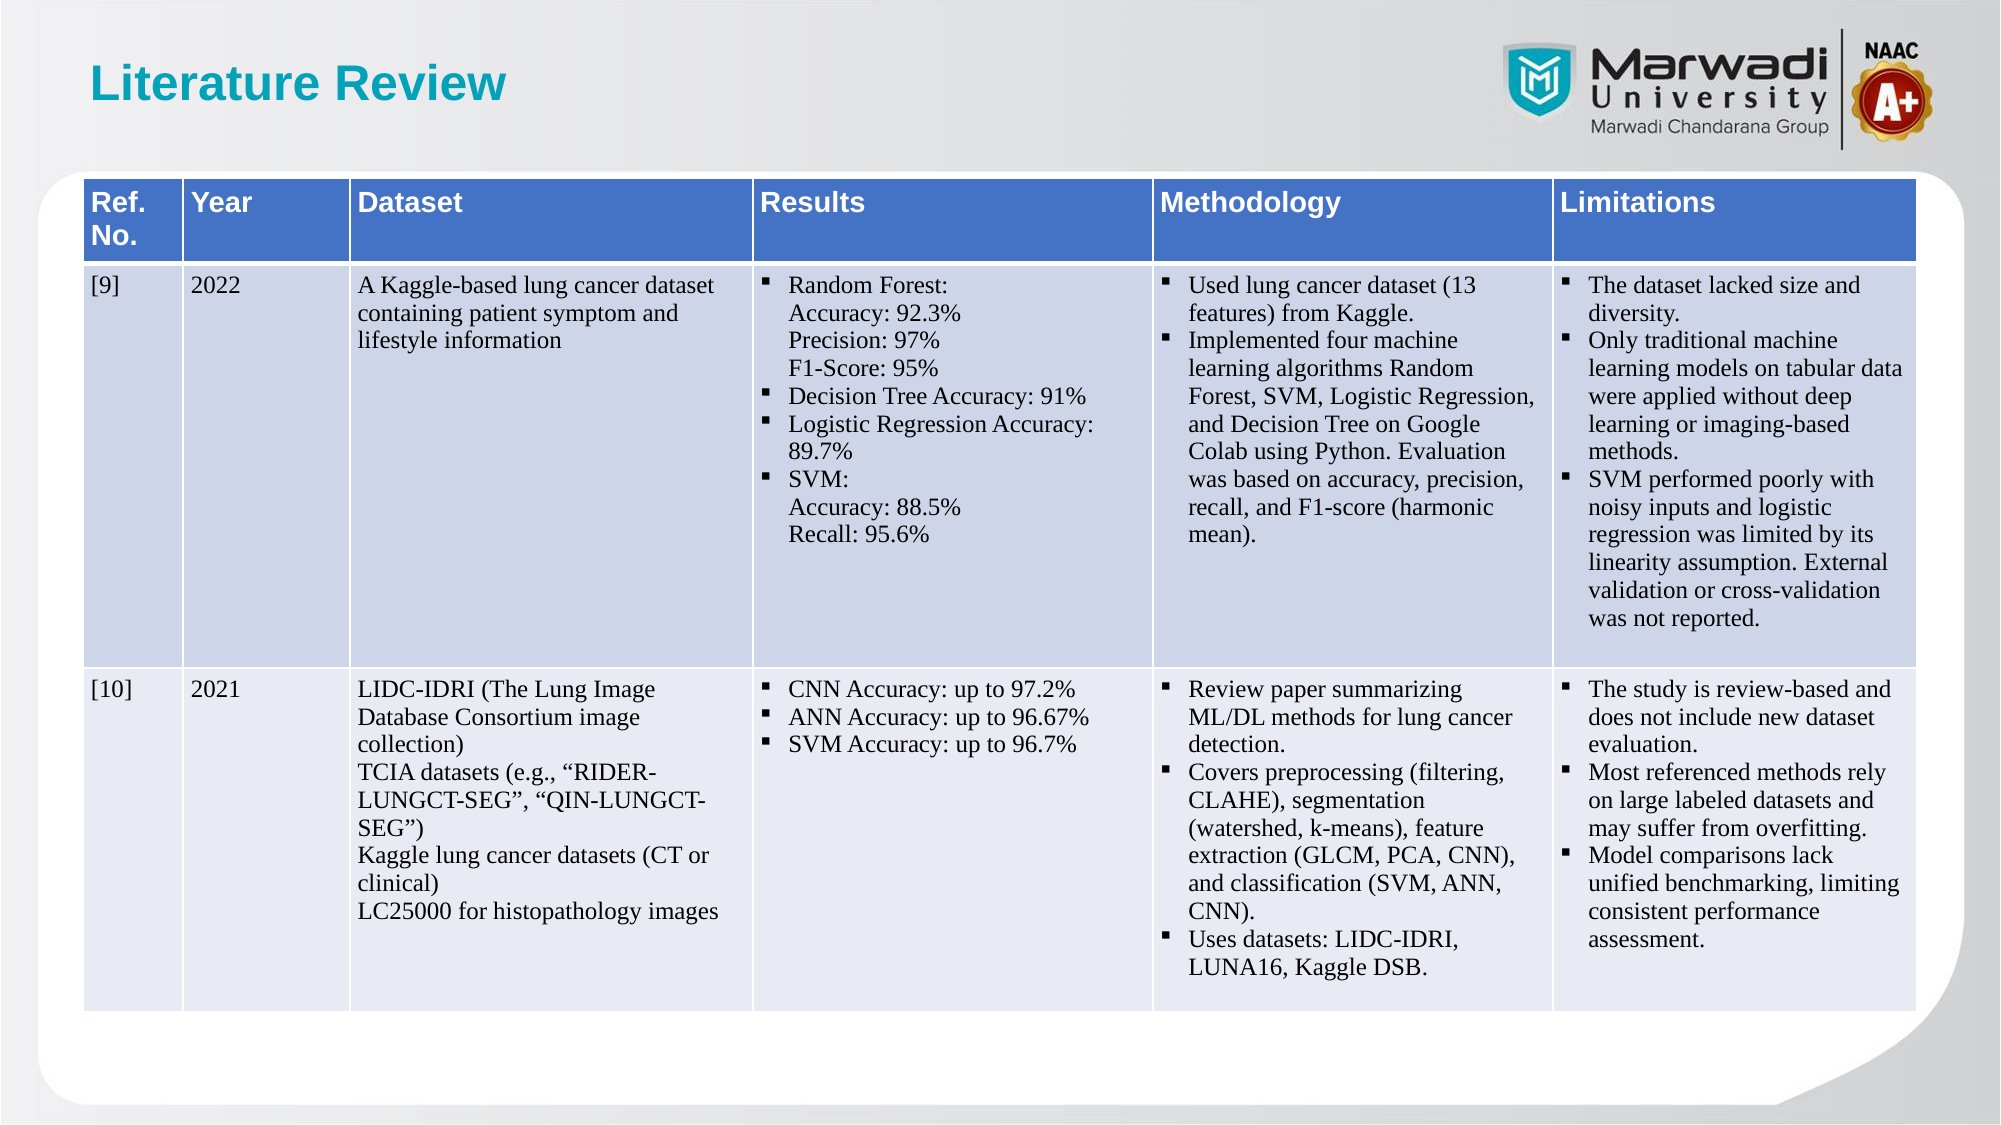

# Literature Review
| Ref. No. | Year | Dataset | Results | Methodology | Limitations |
| --- | --- | --- | --- | --- | --- |
| [9] | 2022 | A Kaggle-based lung cancer dataset containing patient symptom and lifestyle information | Random Forest: Accuracy: 92.3% Precision: 97% F1-Score: 95% Decision Tree Accuracy: 91% Logistic Regression Accuracy: 89.7% SVM: Accuracy: 88.5% Recall: 95.6% | Used lung cancer dataset (13 features) from Kaggle. Implemented four machine learning algorithms Random Forest, SVM, Logistic Regression, and Decision Tree on Google Colab using Python. Evaluation was based on accuracy, precision, recall, and F1-score (harmonic mean). | The dataset lacked size and diversity. Only traditional machine learning models on tabular data were applied without deep learning or imaging-based methods. SVM performed poorly with noisy inputs and logistic regression was limited by its linearity assumption. External validation or cross-validation was not reported. |
| [10] | 2021 | LIDC‑IDRI (The Lung Image Database Consortium image collection) TCIA datasets (e.g., “RIDER-LUNGCT-SEG”, “QIN-LUNGCT-SEG”) Kaggle lung cancer datasets (CT or clinical) LC25000 for histopathology images | CNN Accuracy: up to 97.2% ANN Accuracy: up to 96.67% SVM Accuracy: up to 96.7% | Review paper summarizing ML/DL methods for lung cancer detection. Covers preprocessing (filtering, CLAHE), segmentation (watershed, k-means), feature extraction (GLCM, PCA, CNN), and classification (SVM, ANN, CNN). Uses datasets: LIDC-IDRI, LUNA16, Kaggle DSB. | The study is review-based and does not include new dataset evaluation. Most referenced methods rely on large labeled datasets and may suffer from overfitting. Model comparisons lack unified benchmarking, limiting consistent performance assessment. |